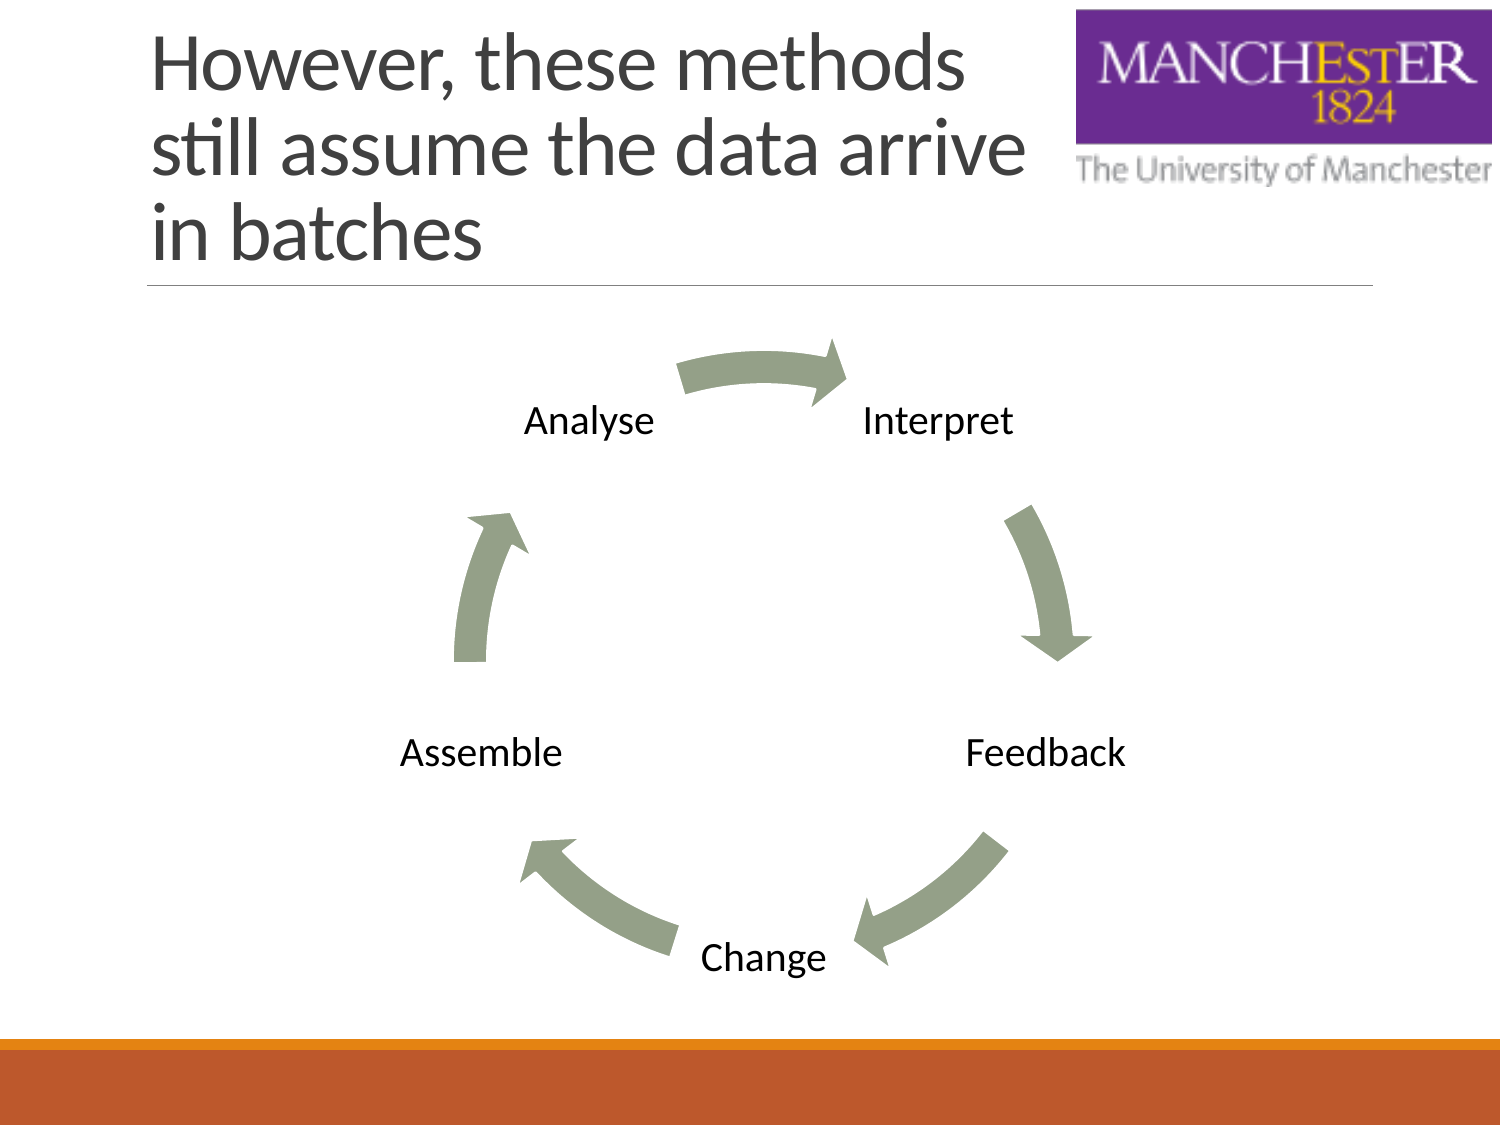

# However, these methods still assume the data arrive in batches
Interpret
Feedback
Change
Assemble
Analyse